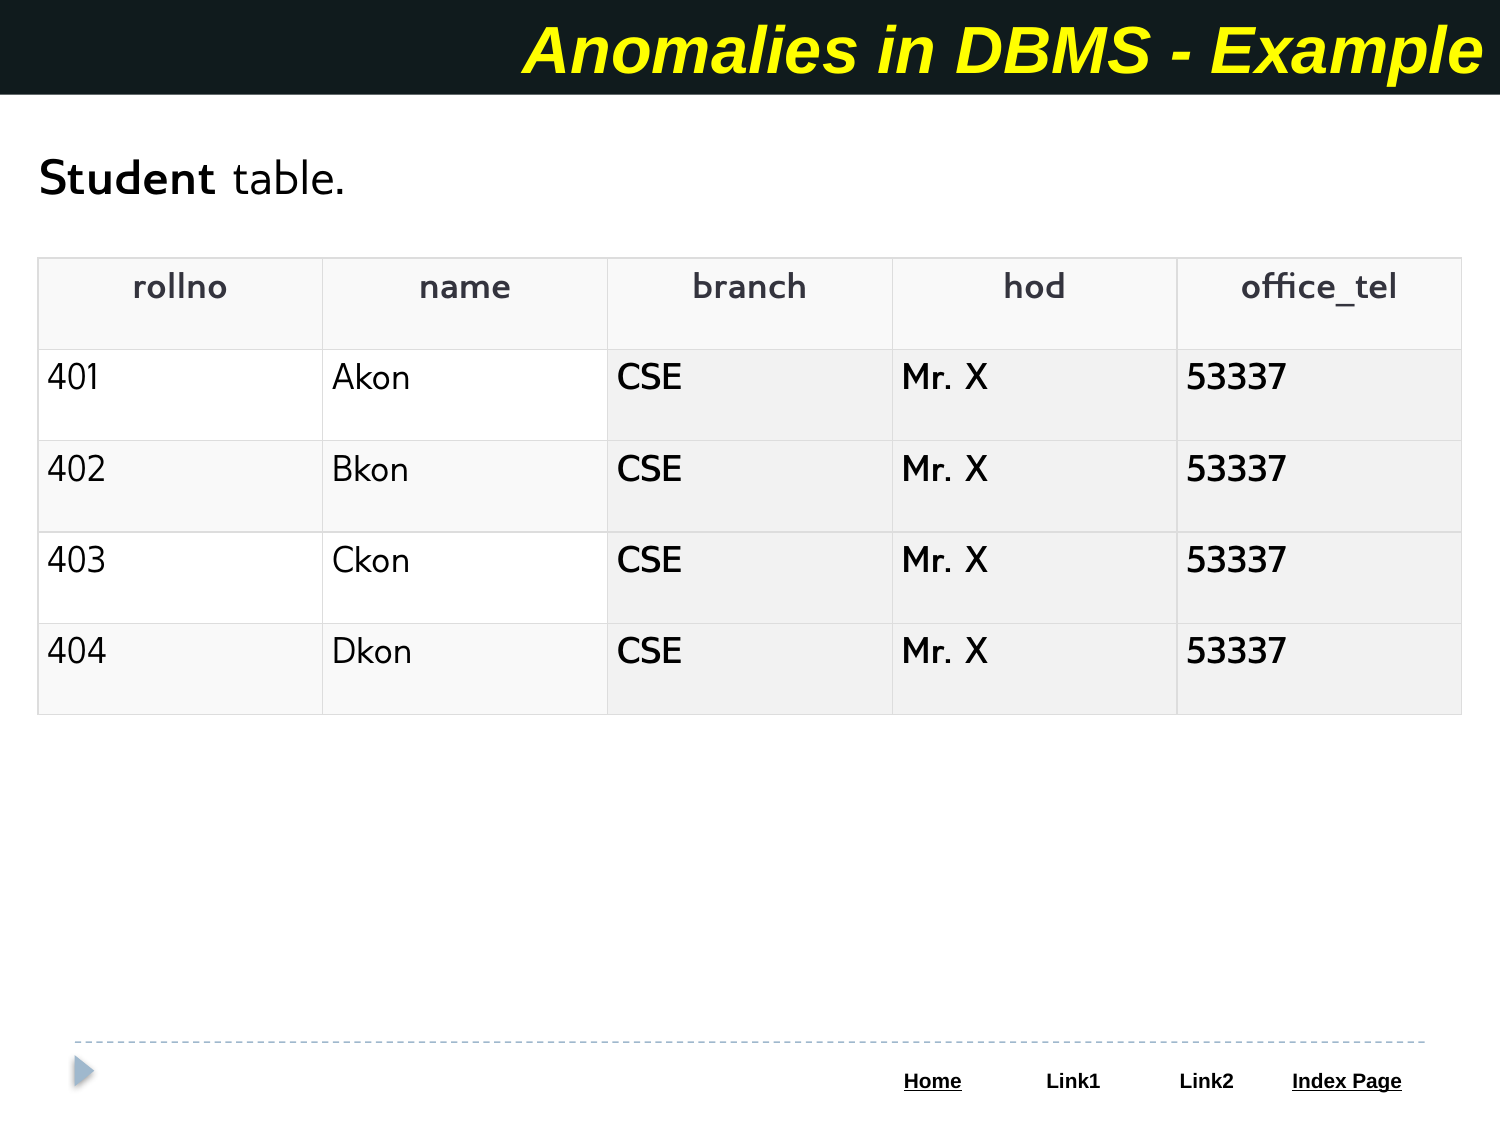

Anomalies in DBMS - Example
Student table.
| rollno | name | branch | hod | office\_tel |
| --- | --- | --- | --- | --- |
| 401 | Akon | CSE | Mr. X | 53337 |
| 402 | Bkon | CSE | Mr. X | 53337 |
| 403 | Ckon | CSE | Mr. X | 53337 |
| 404 | Dkon | CSE | Mr. X | 53337 |